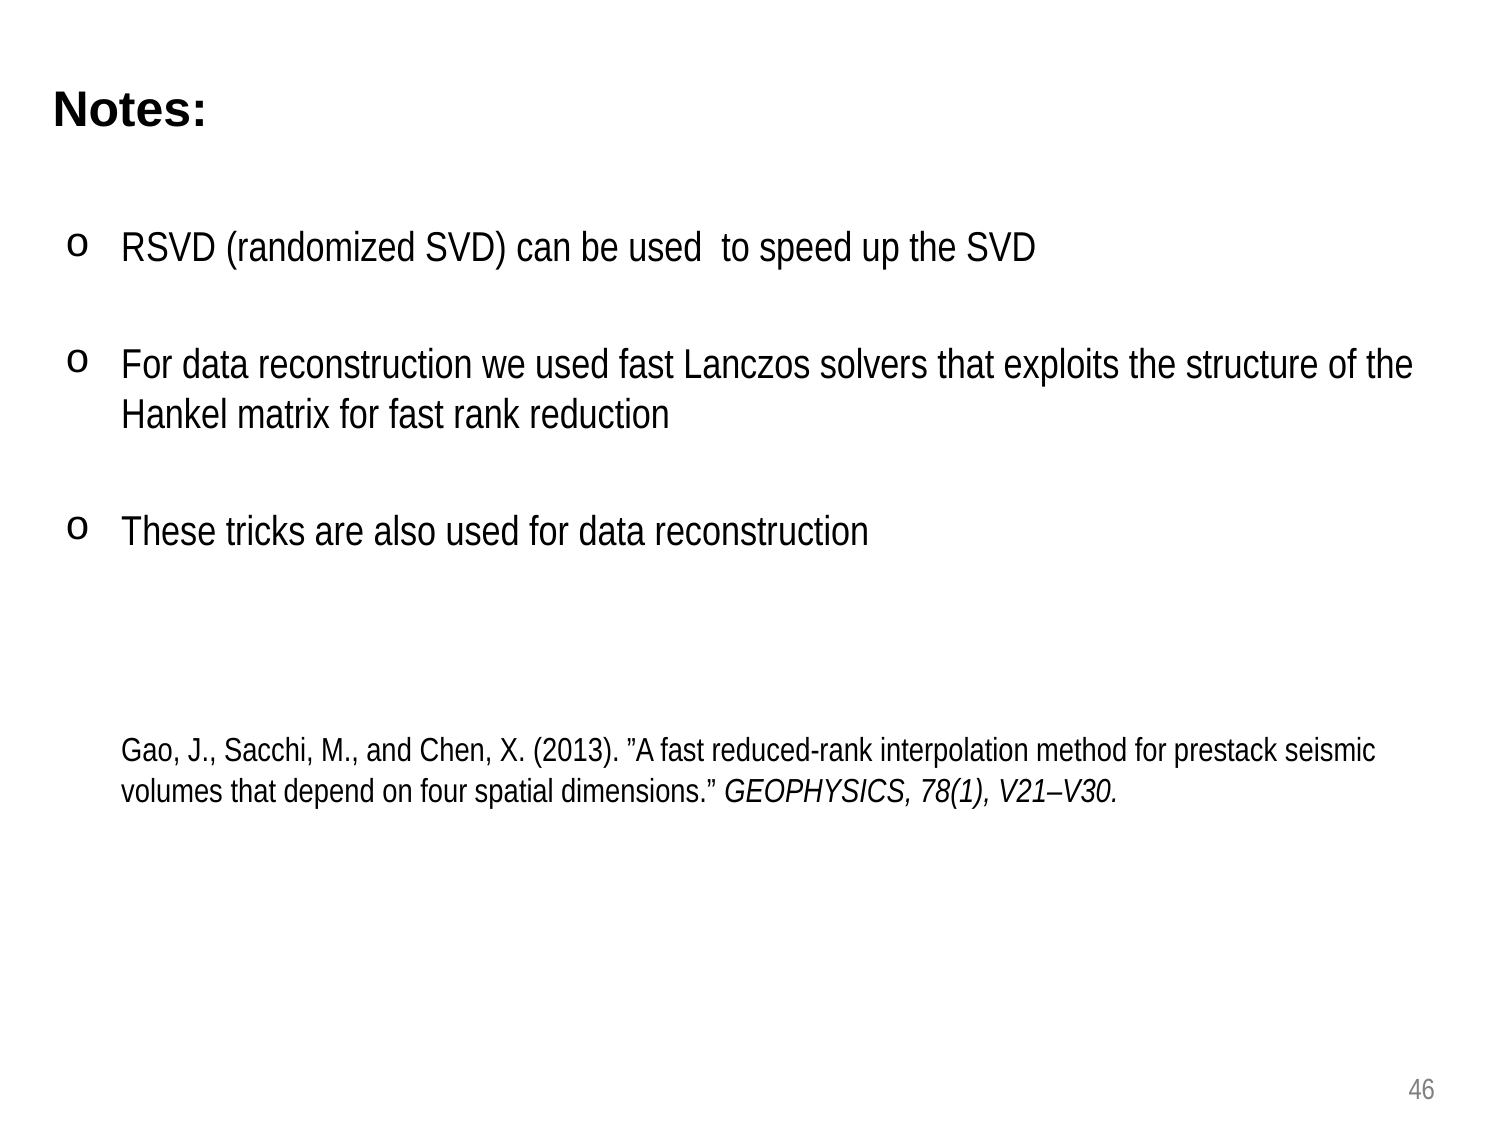

# Notes:
RSVD (randomized SVD) can be used  to speed up the SVD

For data reconstruction we used fast Lanczos solvers that exploits the structure of the Hankel matrix for fast rank reduction

These tricks are also used for data reconstruction

	Gao, J., Sacchi, M., and Chen, X. (2013). ”A fast reduced-rank interpolation method for prestack seismic volumes that depend on four spatial dimensions.” GEOPHYSICS, 78(1), V21–V30.
46